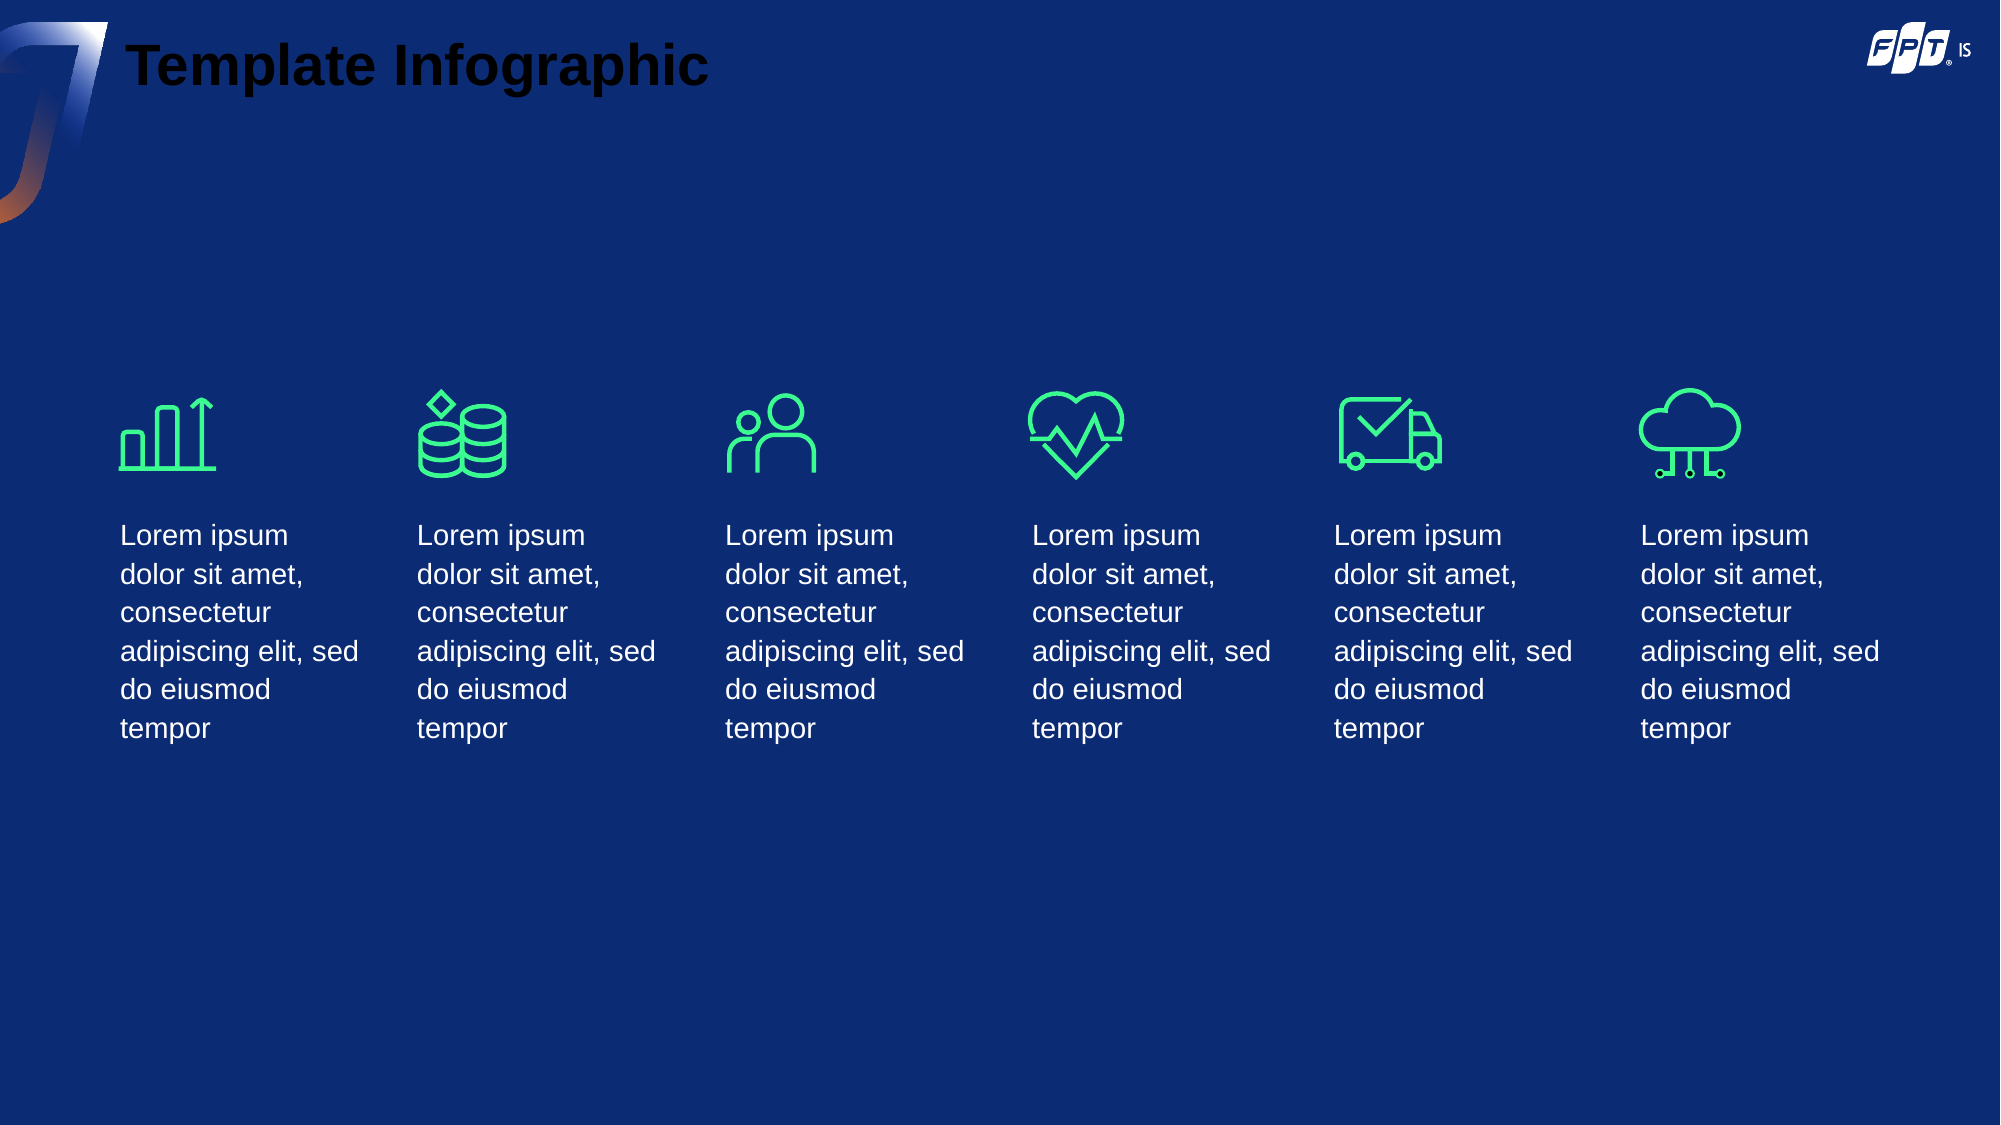

# Template Infographic

Lorem ipsum dolor sit amet, consectetur adipiscing elit, sed do eiusmod tempor
Lorem ipsum dolor sit amet, consectetur adipiscing elit, sed do eiusmod tempor
Lorem ipsum dolor sit amet, consectetur adipiscing elit, sed do eiusmod tempor
Lorem ipsum dolor sit amet, consectetur adipiscing elit, sed do eiusmod tempor
Lorem ipsum dolor sit amet, consectetur adipiscing elit, sed do eiusmod tempor
Lorem ipsum dolor sit amet, consectetur adipiscing elit, sed do eiusmod tempor